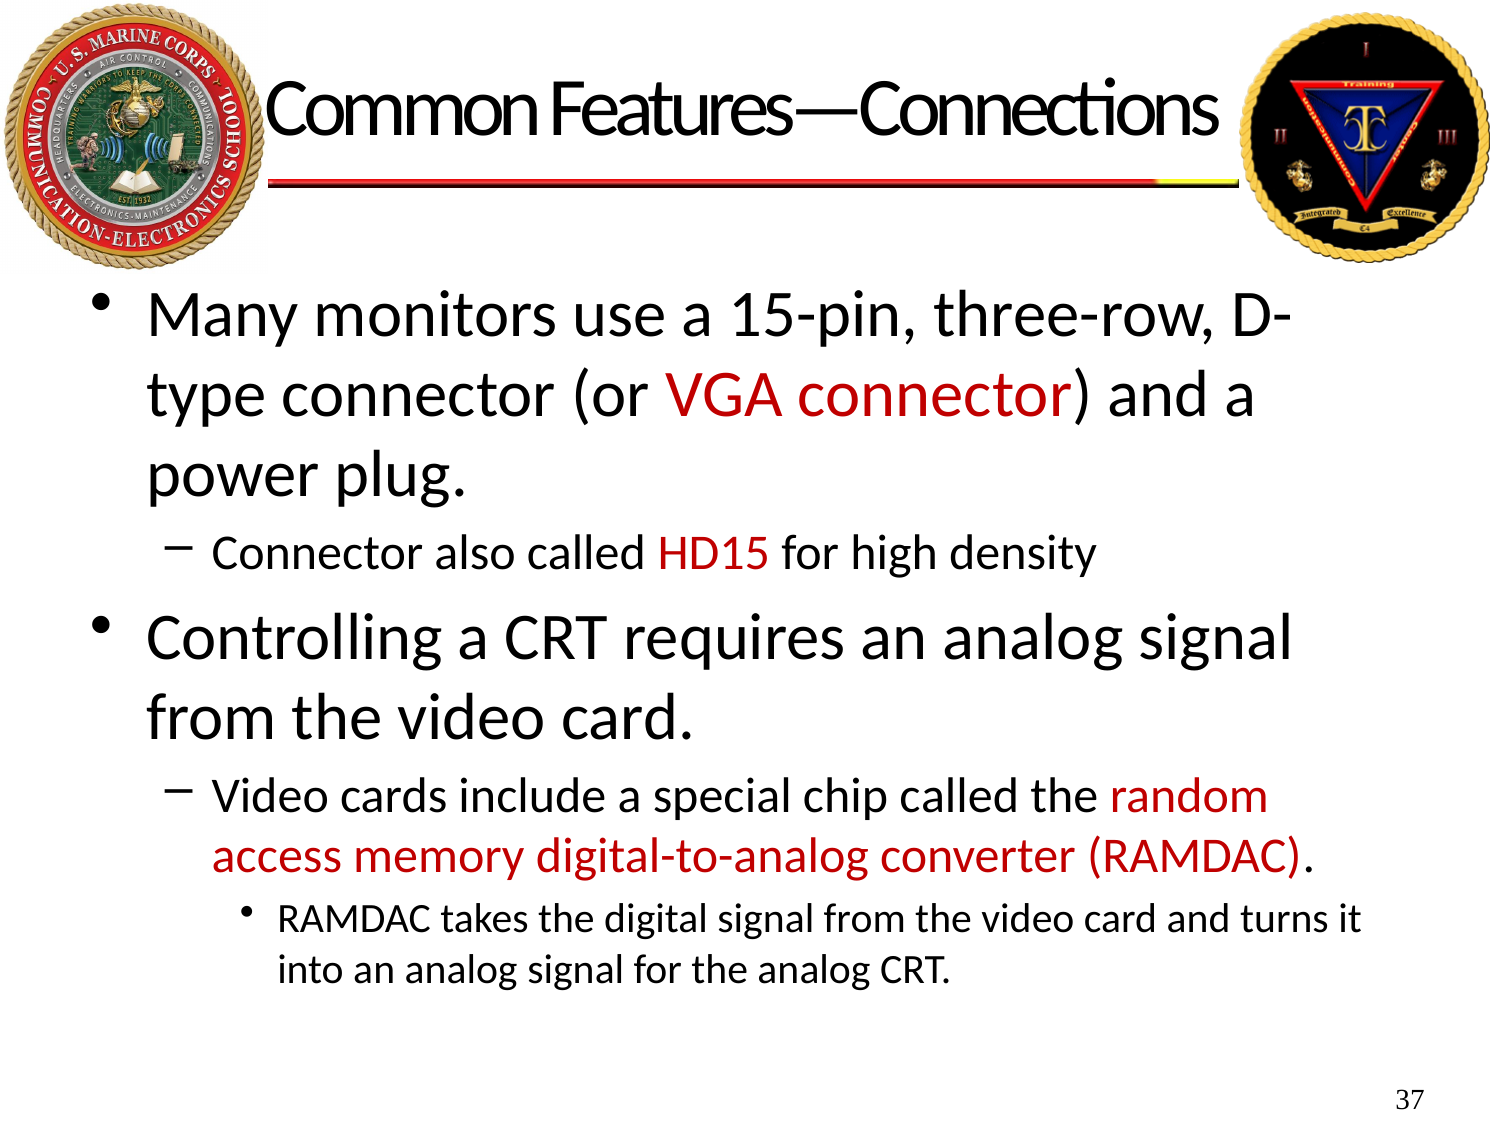

# Common Features—Connections
Many monitors use a 15-pin, three-row, D-type connector (or VGA connector) and a power plug.
Connector also called HD15 for high density
Controlling a CRT requires an analog signal from the video card.
Video cards include a special chip called the random access memory digital-to-analog converter (RAMDAC).
RAMDAC takes the digital signal from the video card and turns it into an analog signal for the analog CRT.